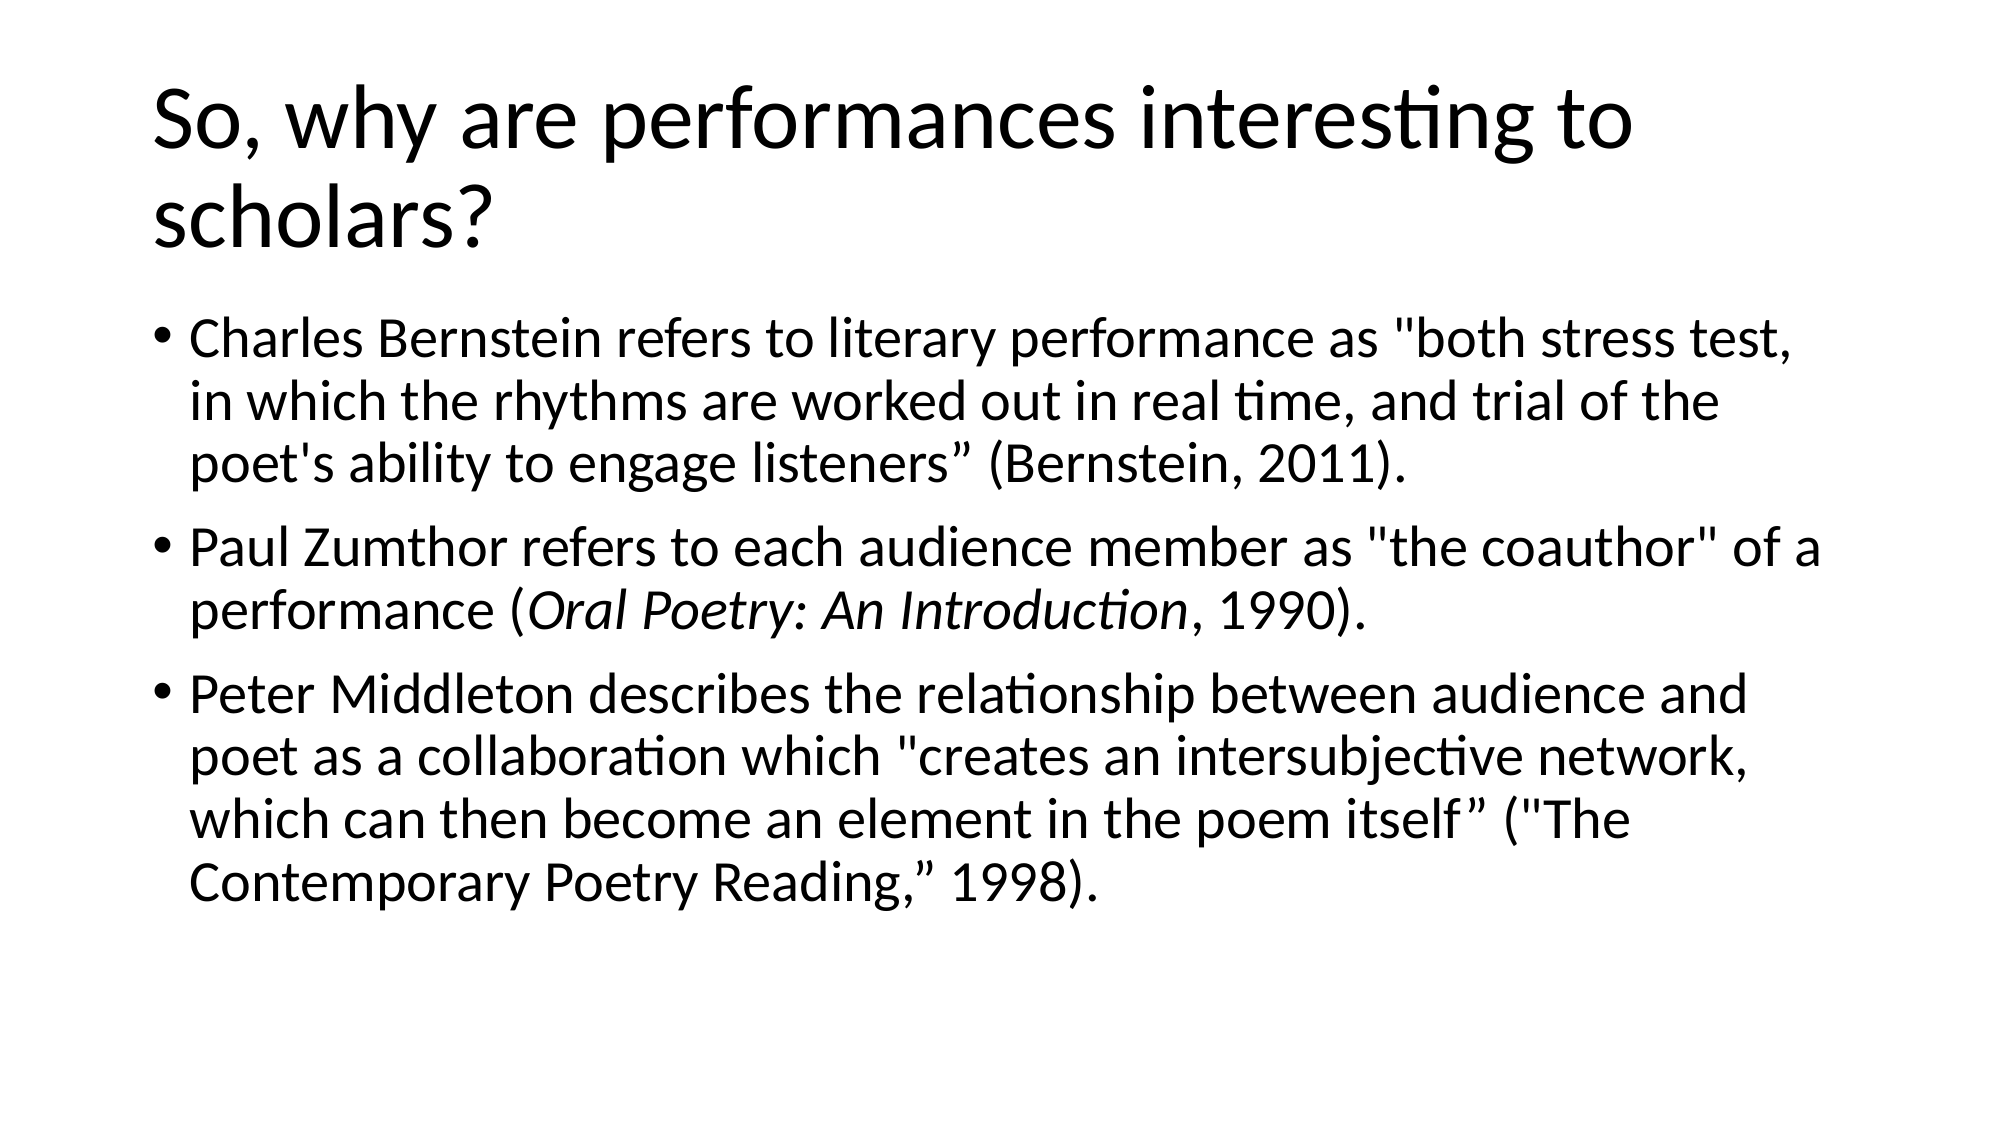

# So, why are performances interesting to scholars?
Charles Bernstein refers to literary performance as "both stress test, in which the rhythms are worked out in real time, and trial of the poet's ability to engage listeners” (Bernstein, 2011).
Paul Zumthor refers to each audience member as "the coauthor" of a performance (Oral Poetry: An Introduction, 1990).
Peter Middleton describes the relationship between audience and poet as a collaboration which "creates an intersubjective network, which can then become an element in the poem itself” ("The Contemporary Poetry Reading,” 1998).